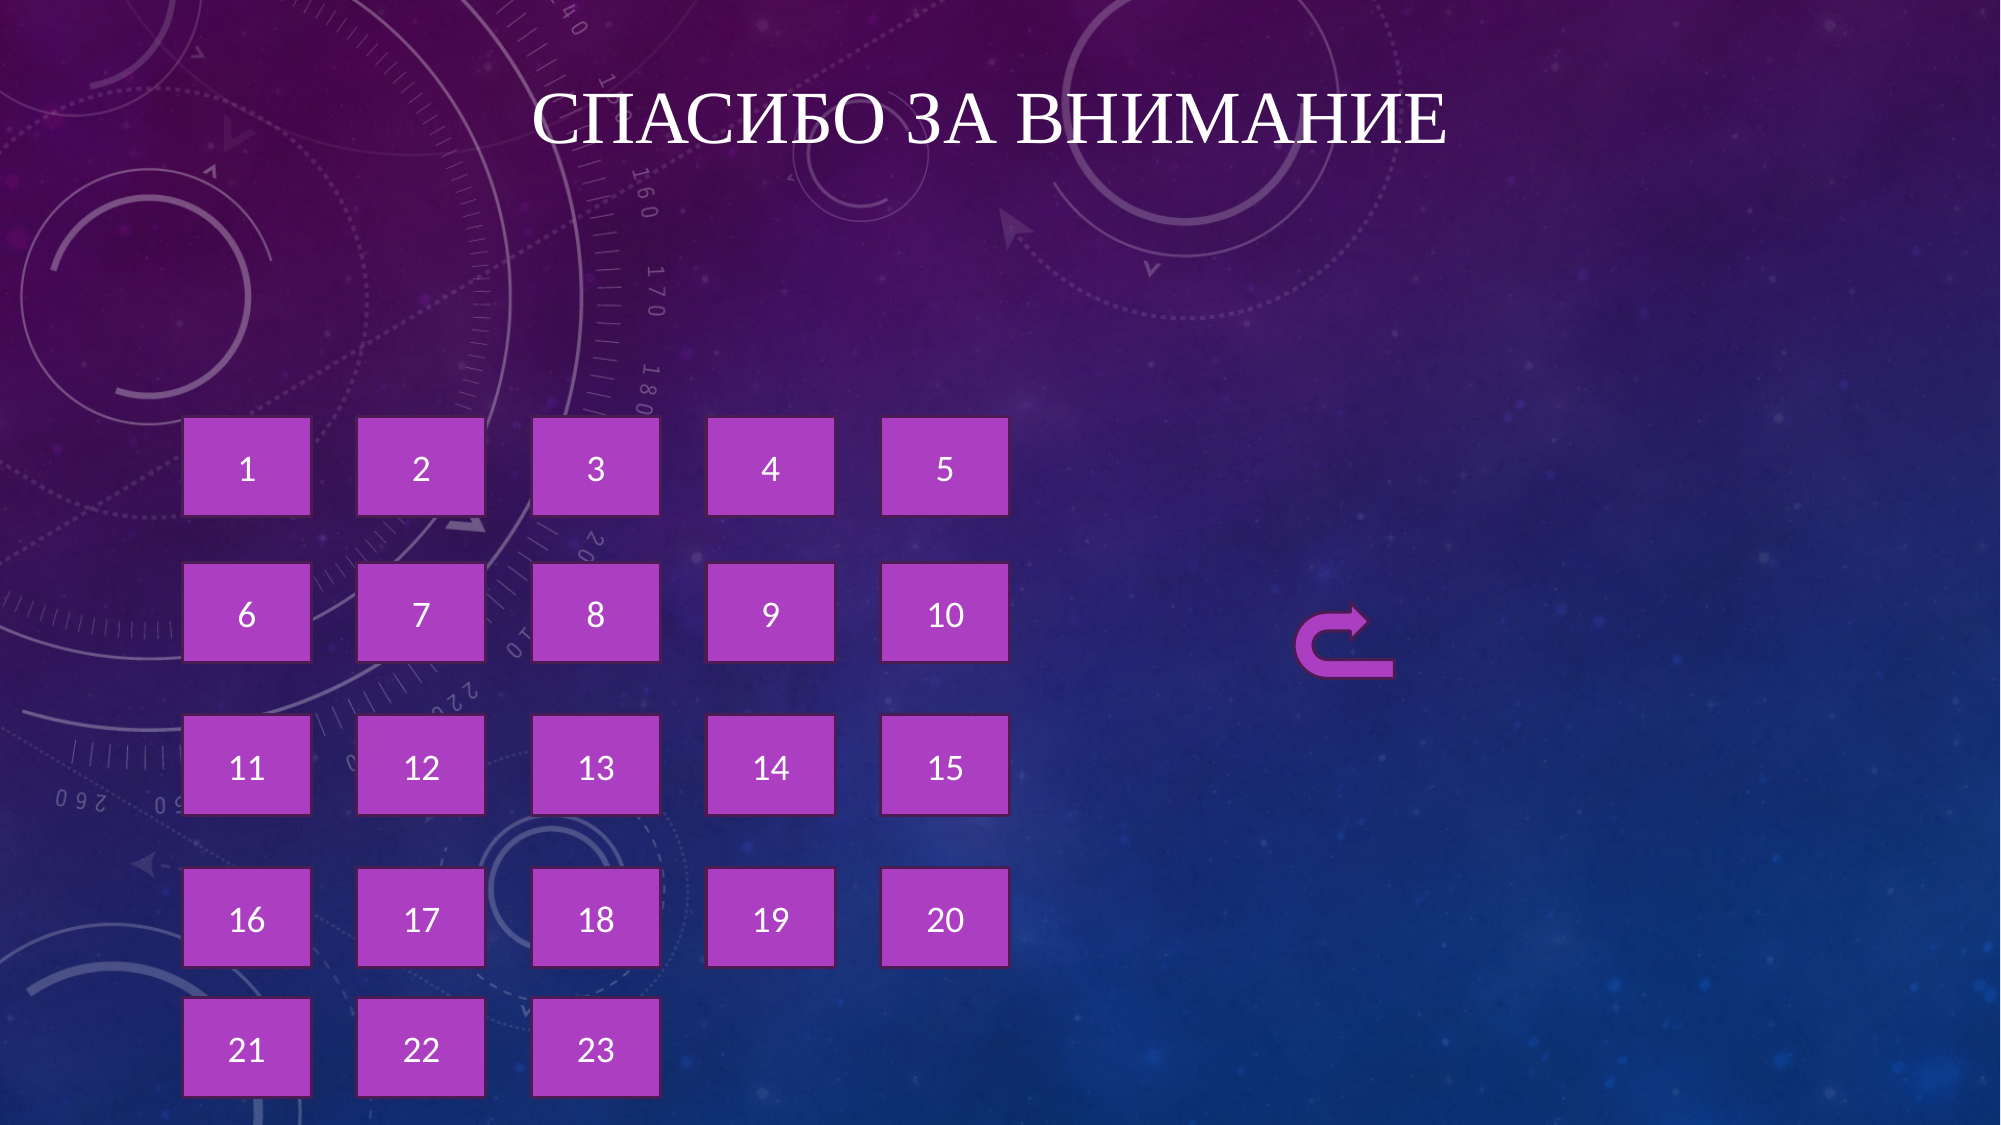

# Спасибо за внимание
1
2
3
4
5
6
7
8
9
10

11
12
13
14
15
16
17
18
19
20
21
22
23